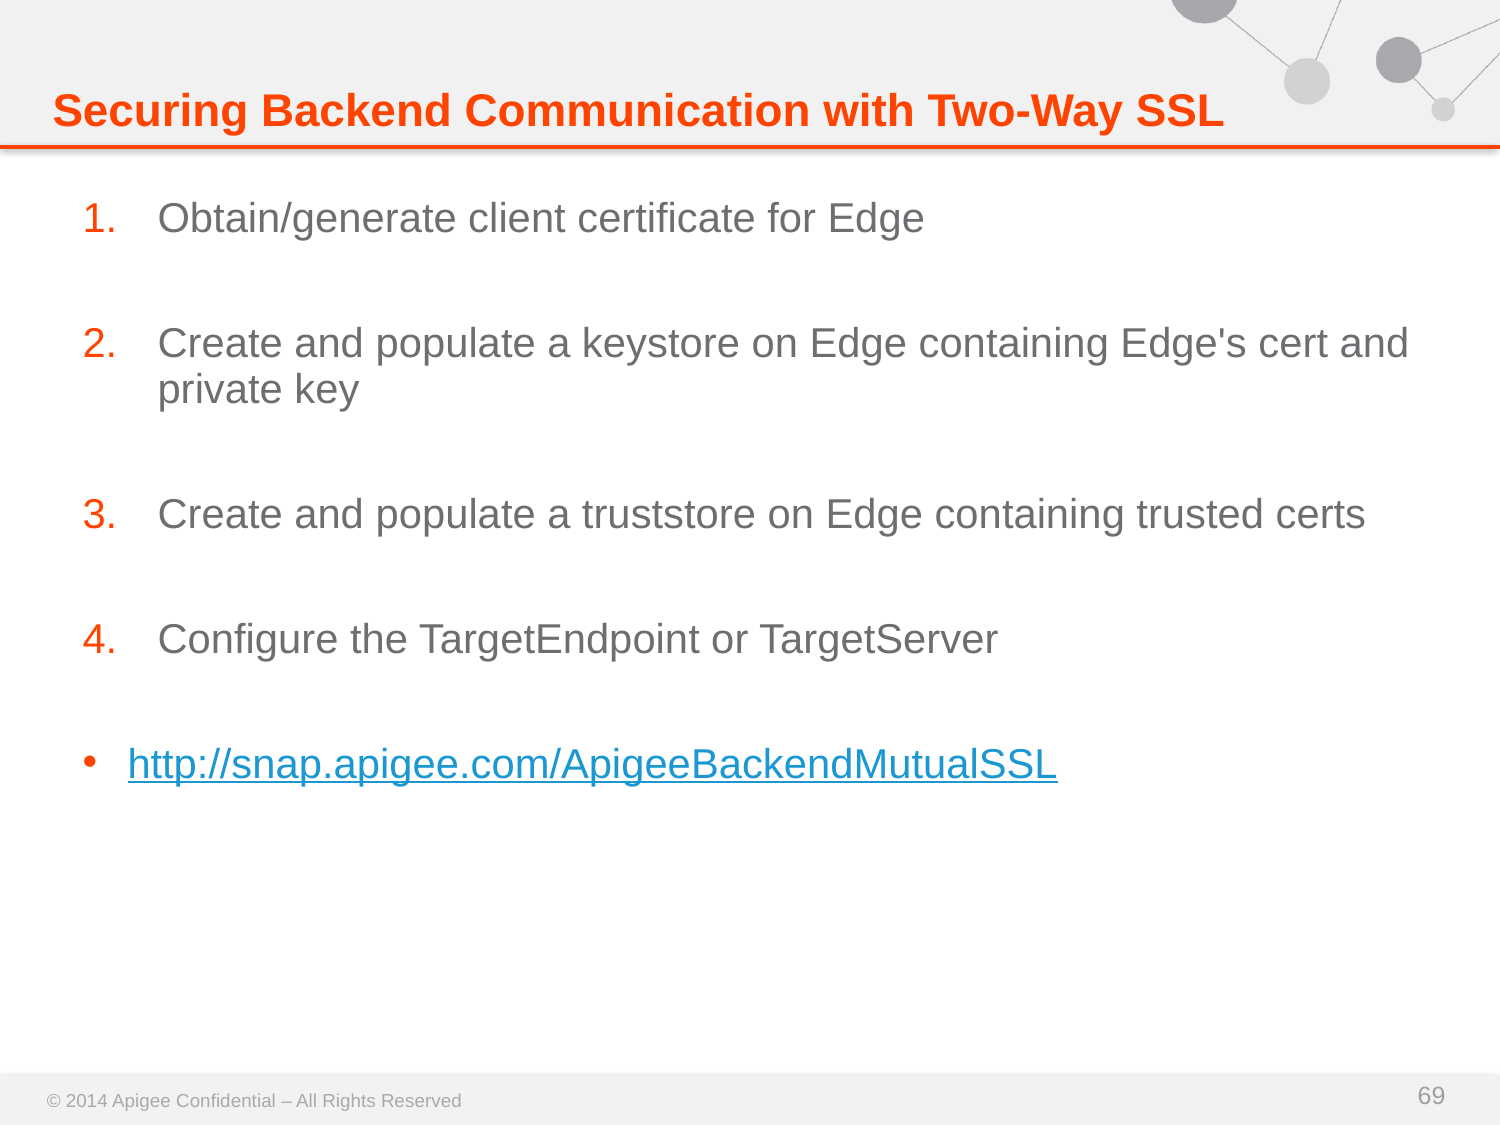

# Securing Backend Communication with Two-Way SSL
Obtain/generate client certificate for Edge

Create and populate a keystore on Edge containing Edge's cert and private key

Create and populate a truststore on Edge containing trusted certs

Configure the TargetEndpoint or TargetServer

http://snap.apigee.com/ApigeeBackendMutualSSL

69